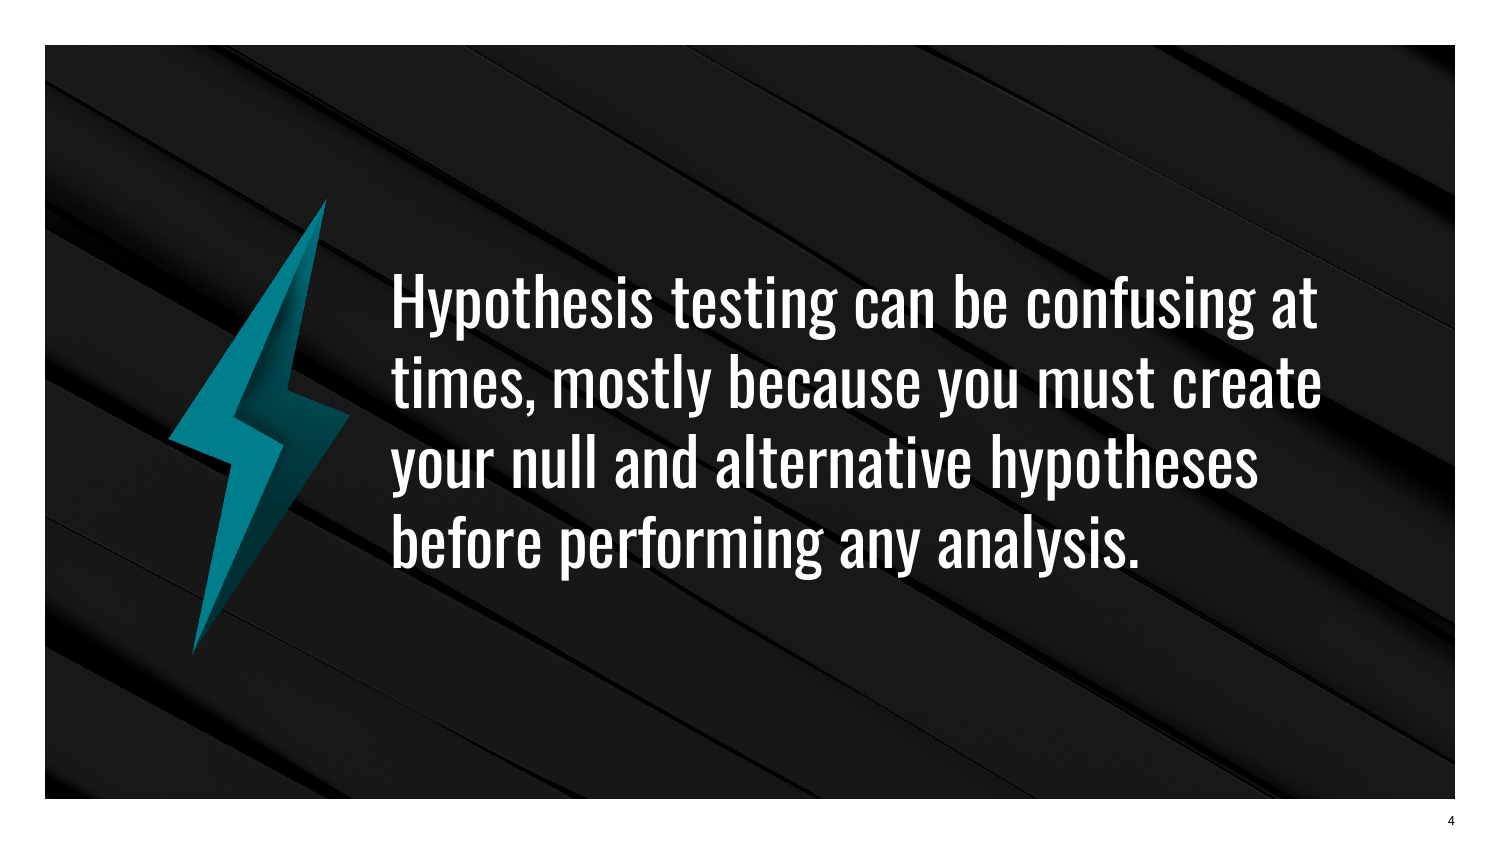

# Hypothesis testing can be confusing at times, mostly because you must create your null and alternative hypotheses before performing any analysis.